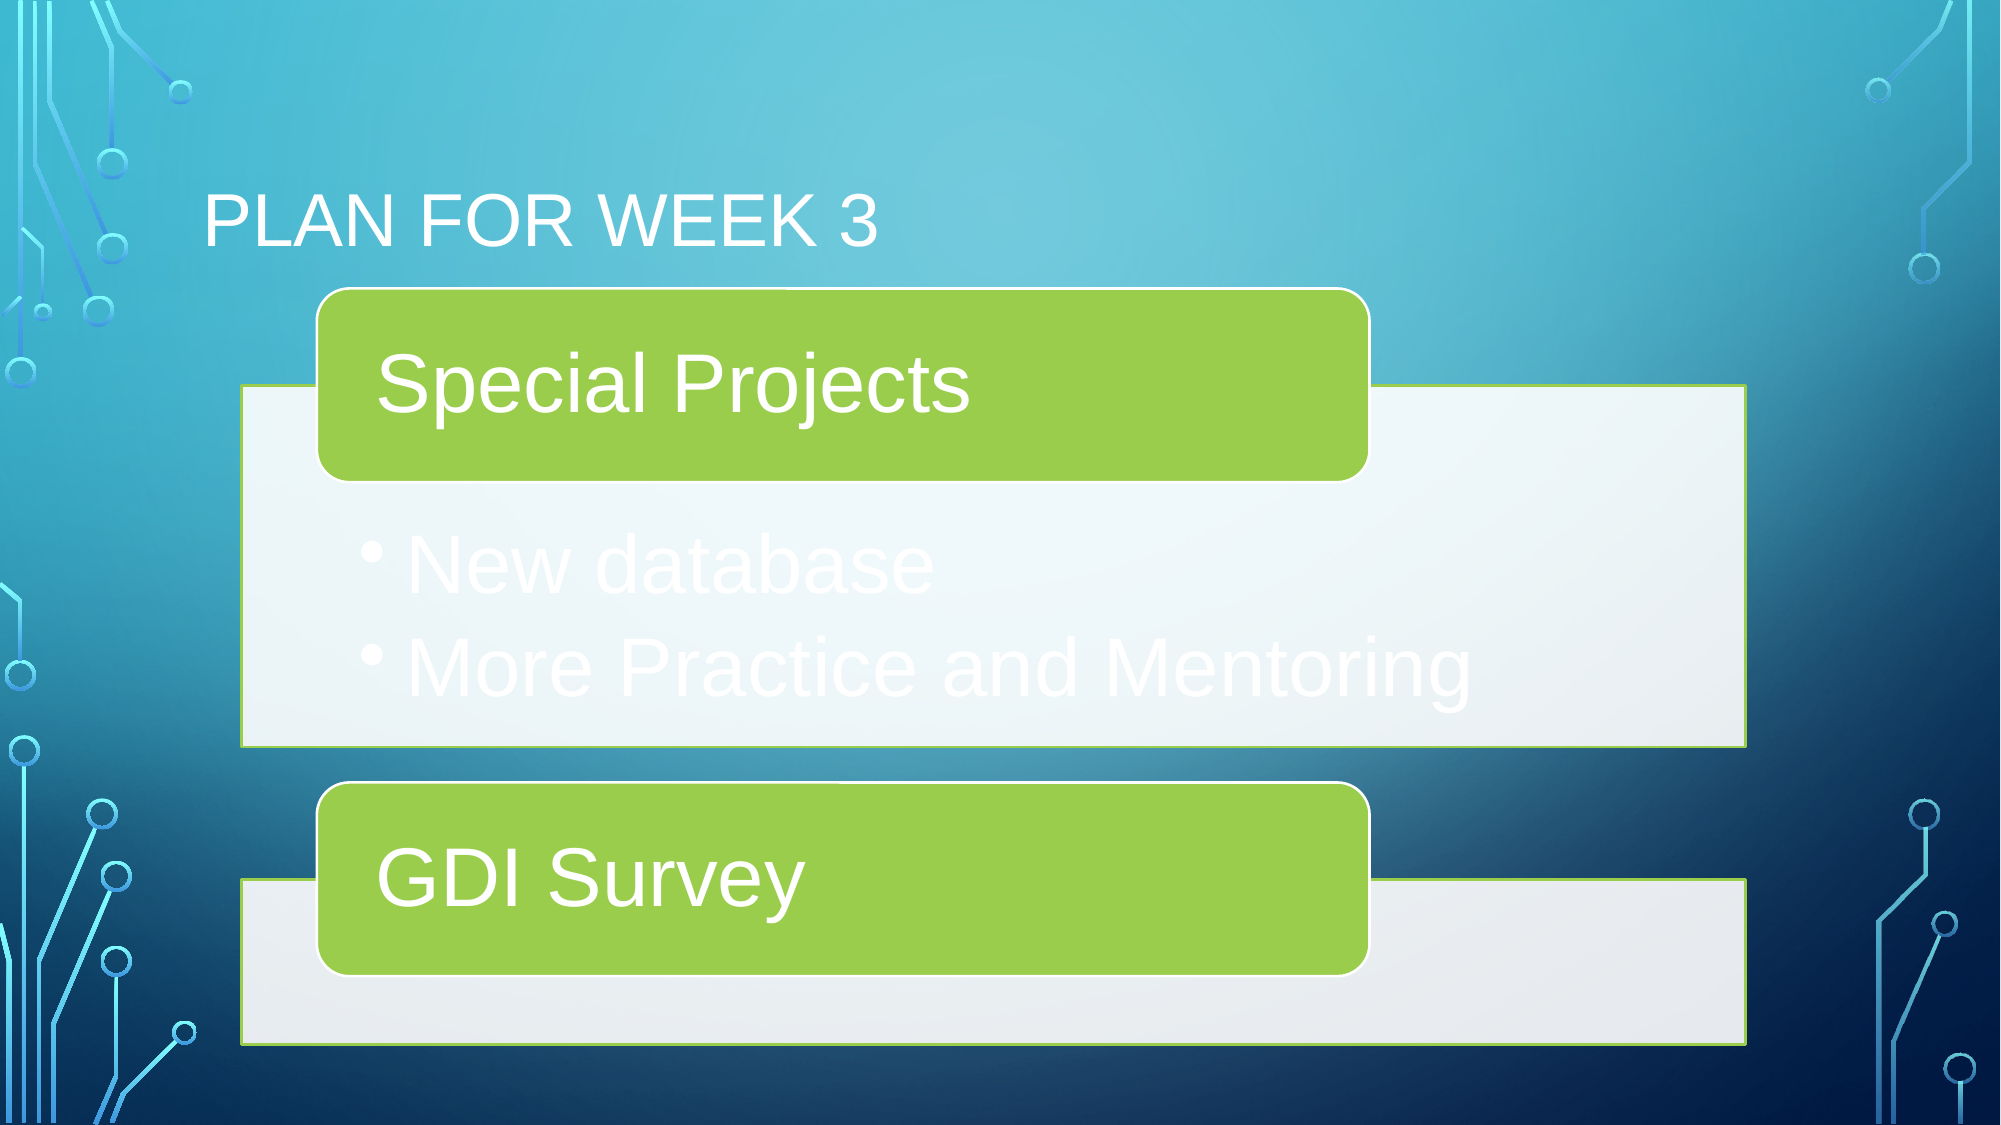

# Plan for Week 3
New database
More Practice and Mentoring
Special Projects
GDI Survey